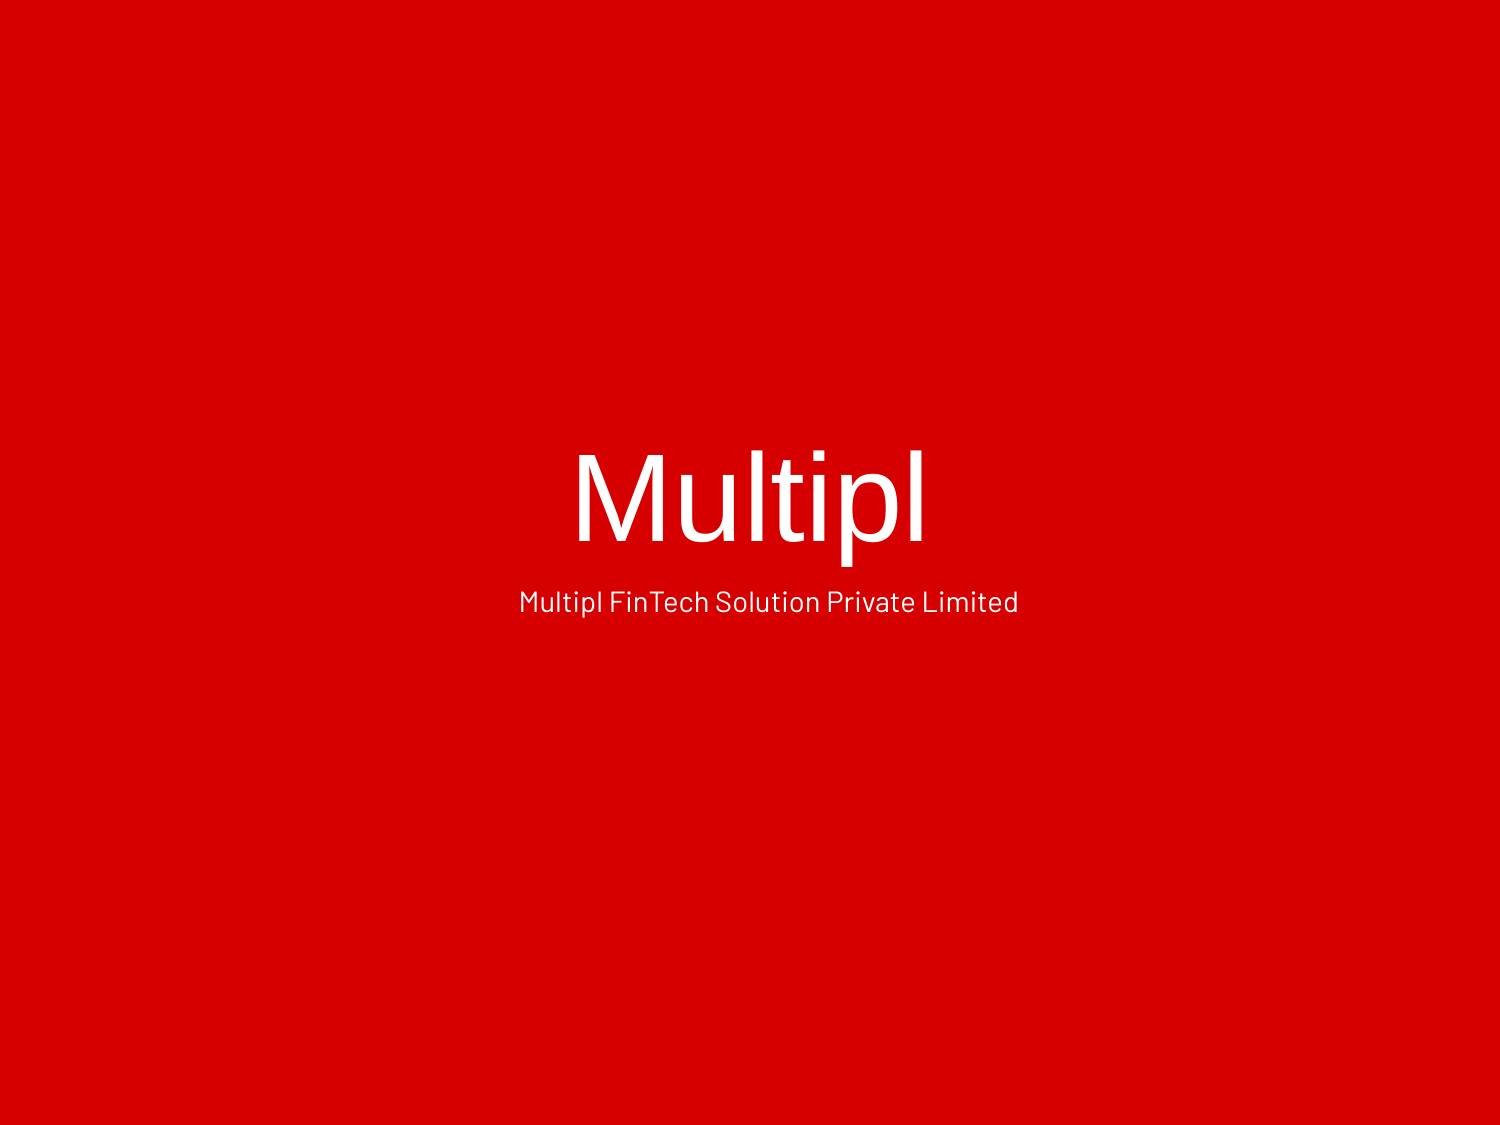

# Multipl
Multipl FinTech Solution Private Limited